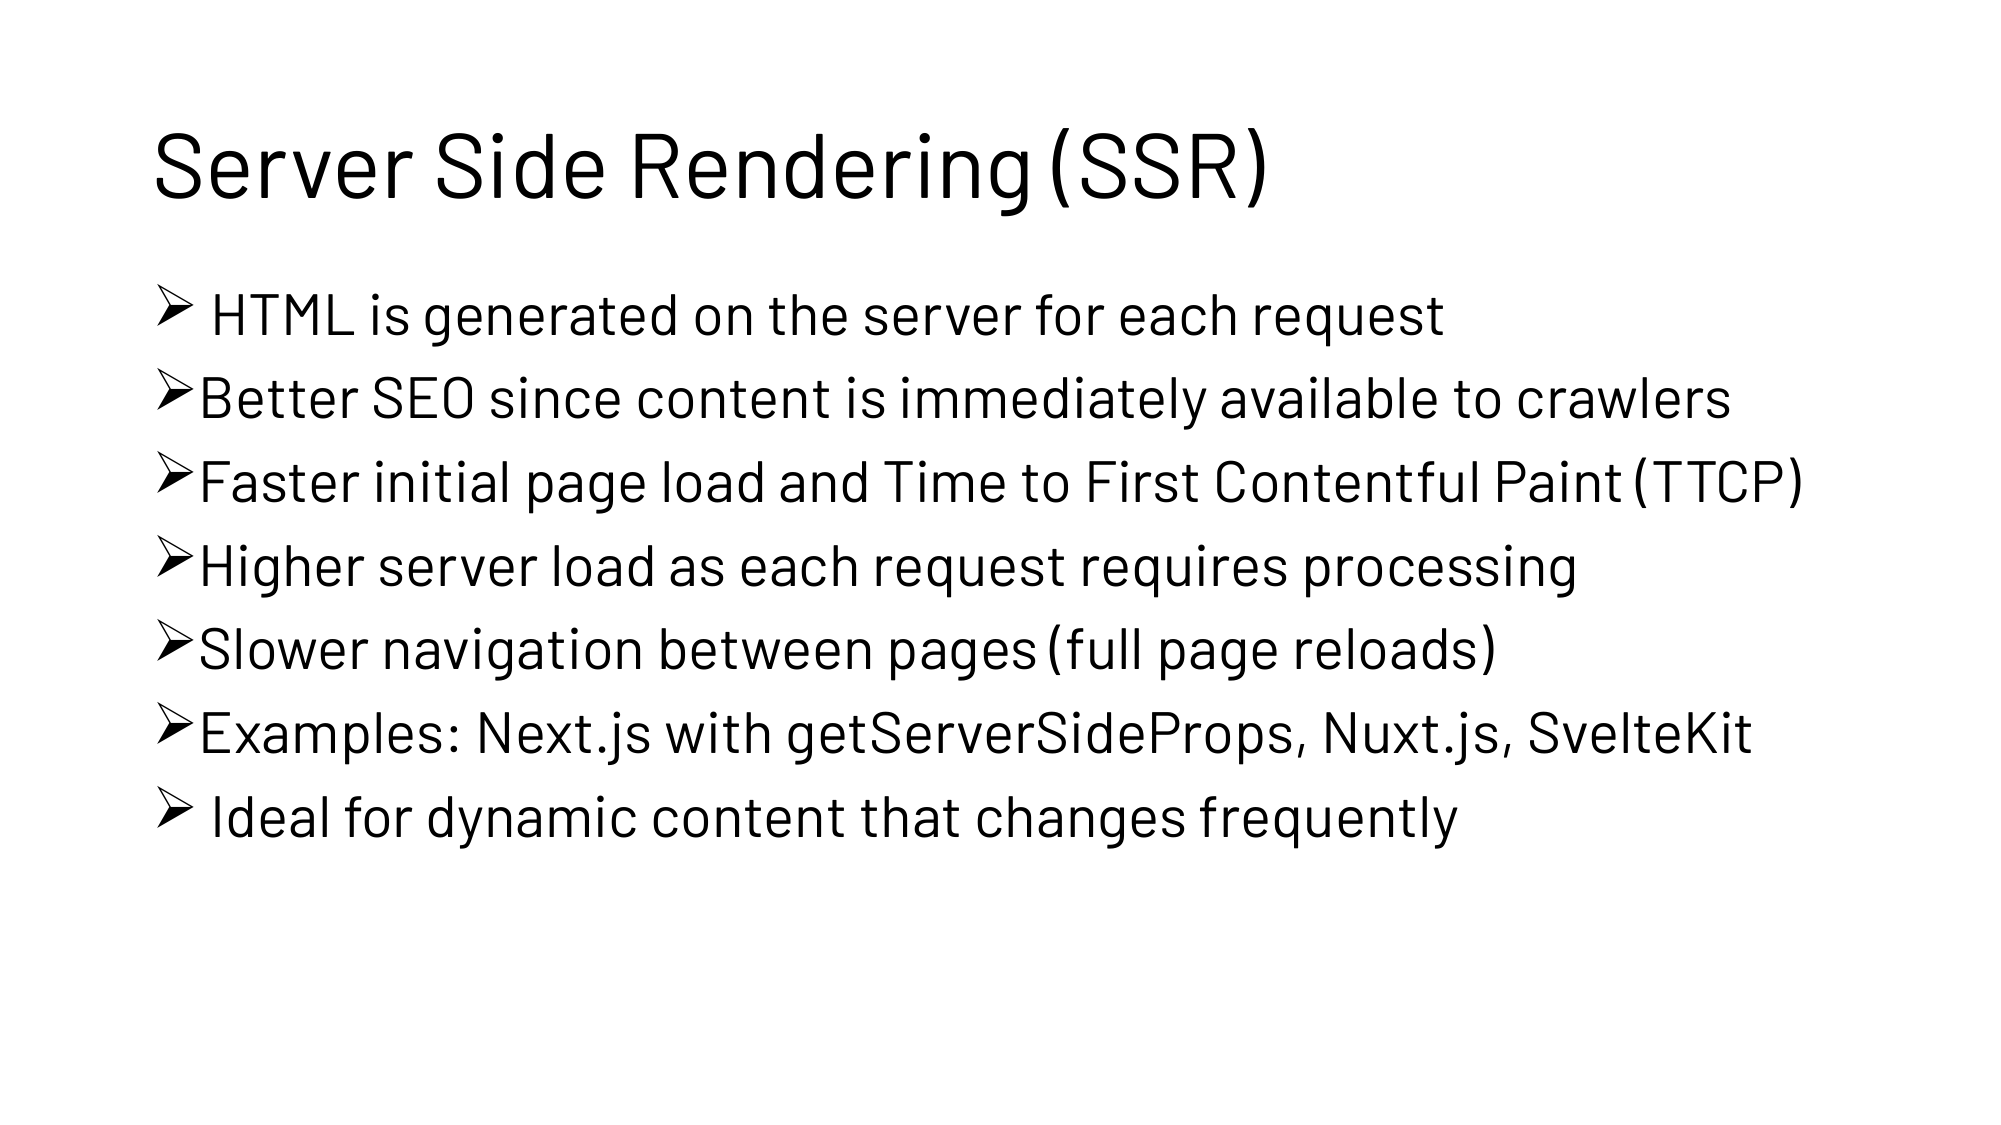

# Server Side Rendering (SSR)
 HTML is generated on the server for each request
Better SEO since content is immediately available to crawlers
Faster initial page load and Time to First Contentful Paint (TTCP)
Higher server load as each request requires processing
Slower navigation between pages (full page reloads)
Examples: Next.js with getServerSideProps, Nuxt.js, SvelteKit
 Ideal for dynamic content that changes frequently